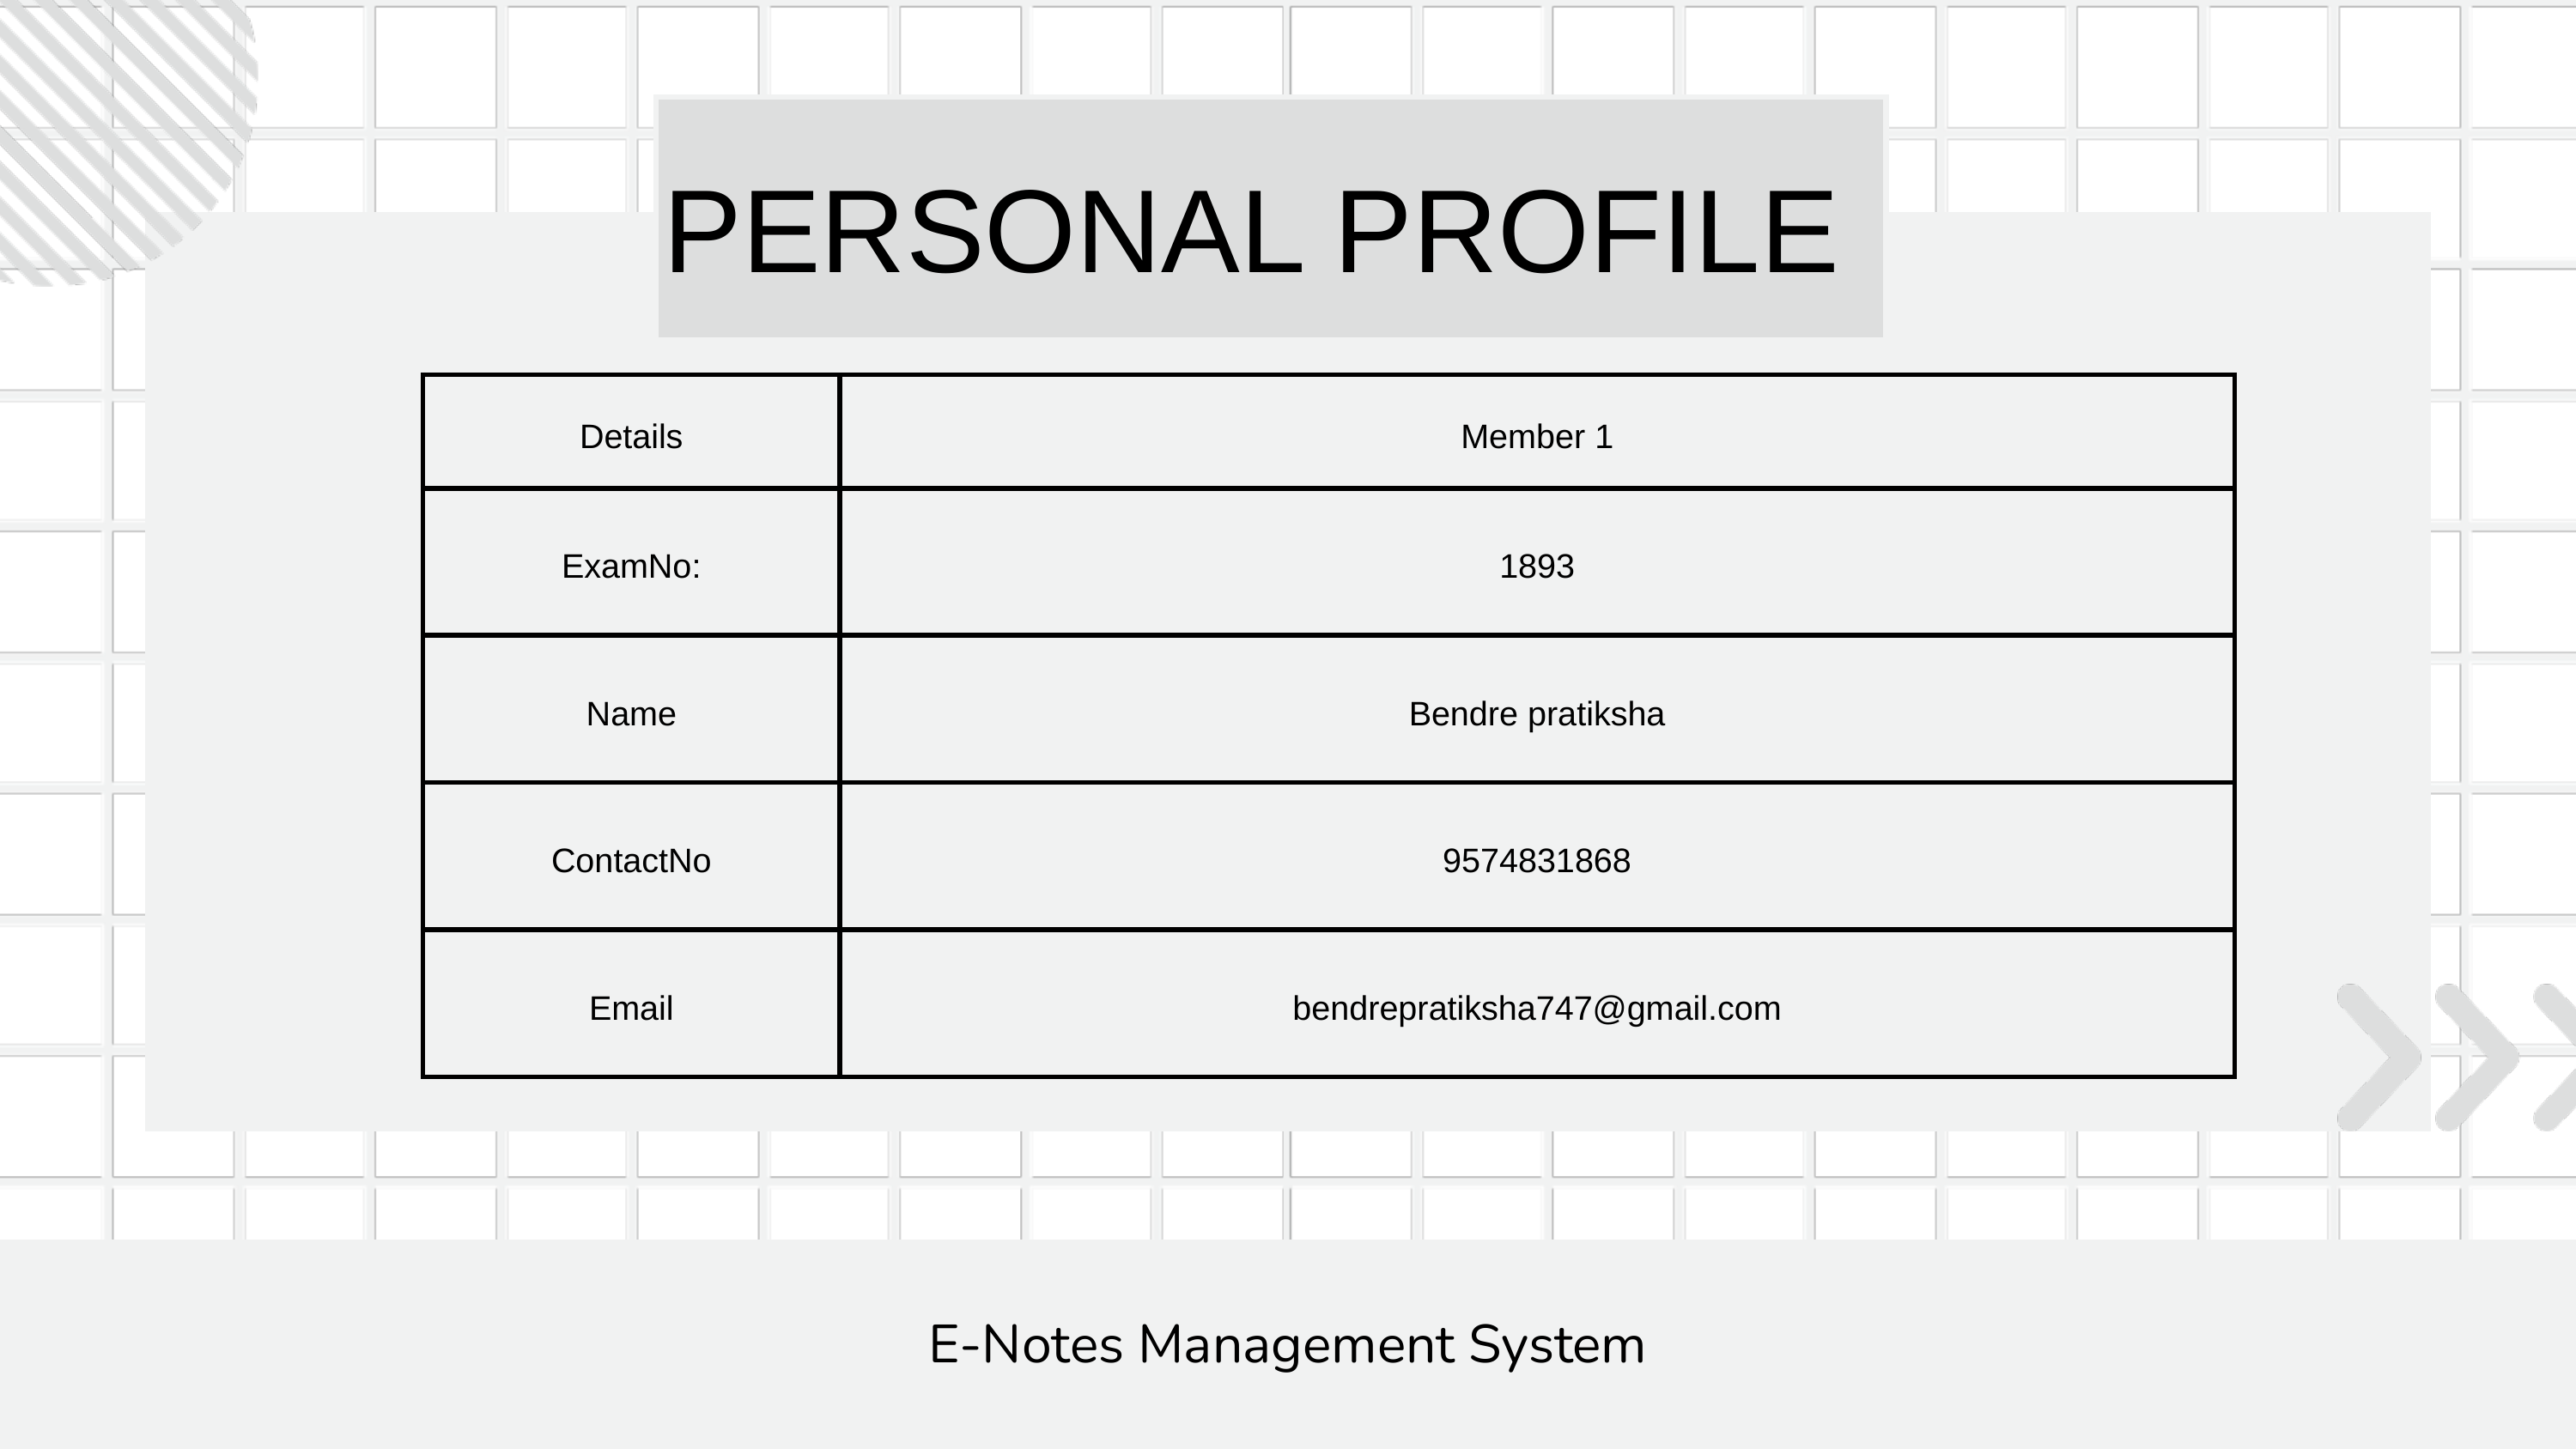

PERSONAL PROFILE

| Details | Member 1 |
| --- | --- |
| ExamNo: | 1893 |
| Name | Bendre pratiksha |
| ContactNo | 9574831868 |
| Email | bendrepratiksha747@gmail.com |

E-Notes Management System